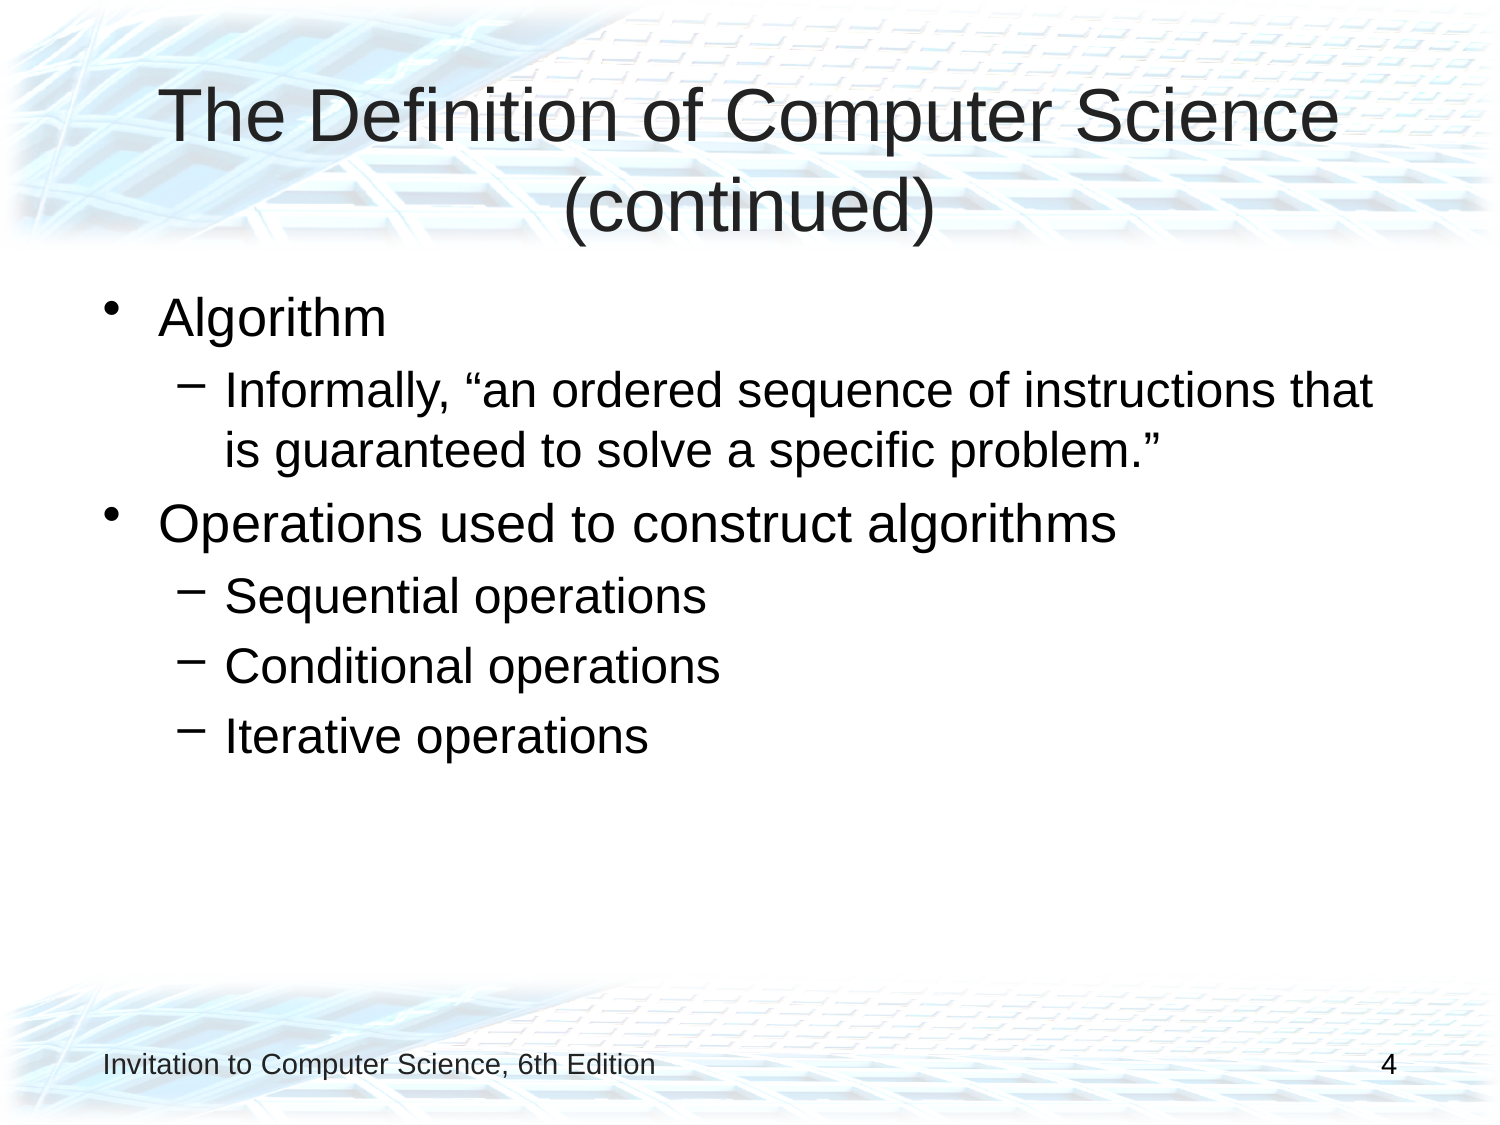

# The Definition of Computer Science (continued)
Algorithm
Informally, “an ordered sequence of instructions that is guaranteed to solve a specific problem.”
Operations used to construct algorithms
Sequential operations
Conditional operations
Iterative operations

Invitation to Computer Science, 6th Edition
4